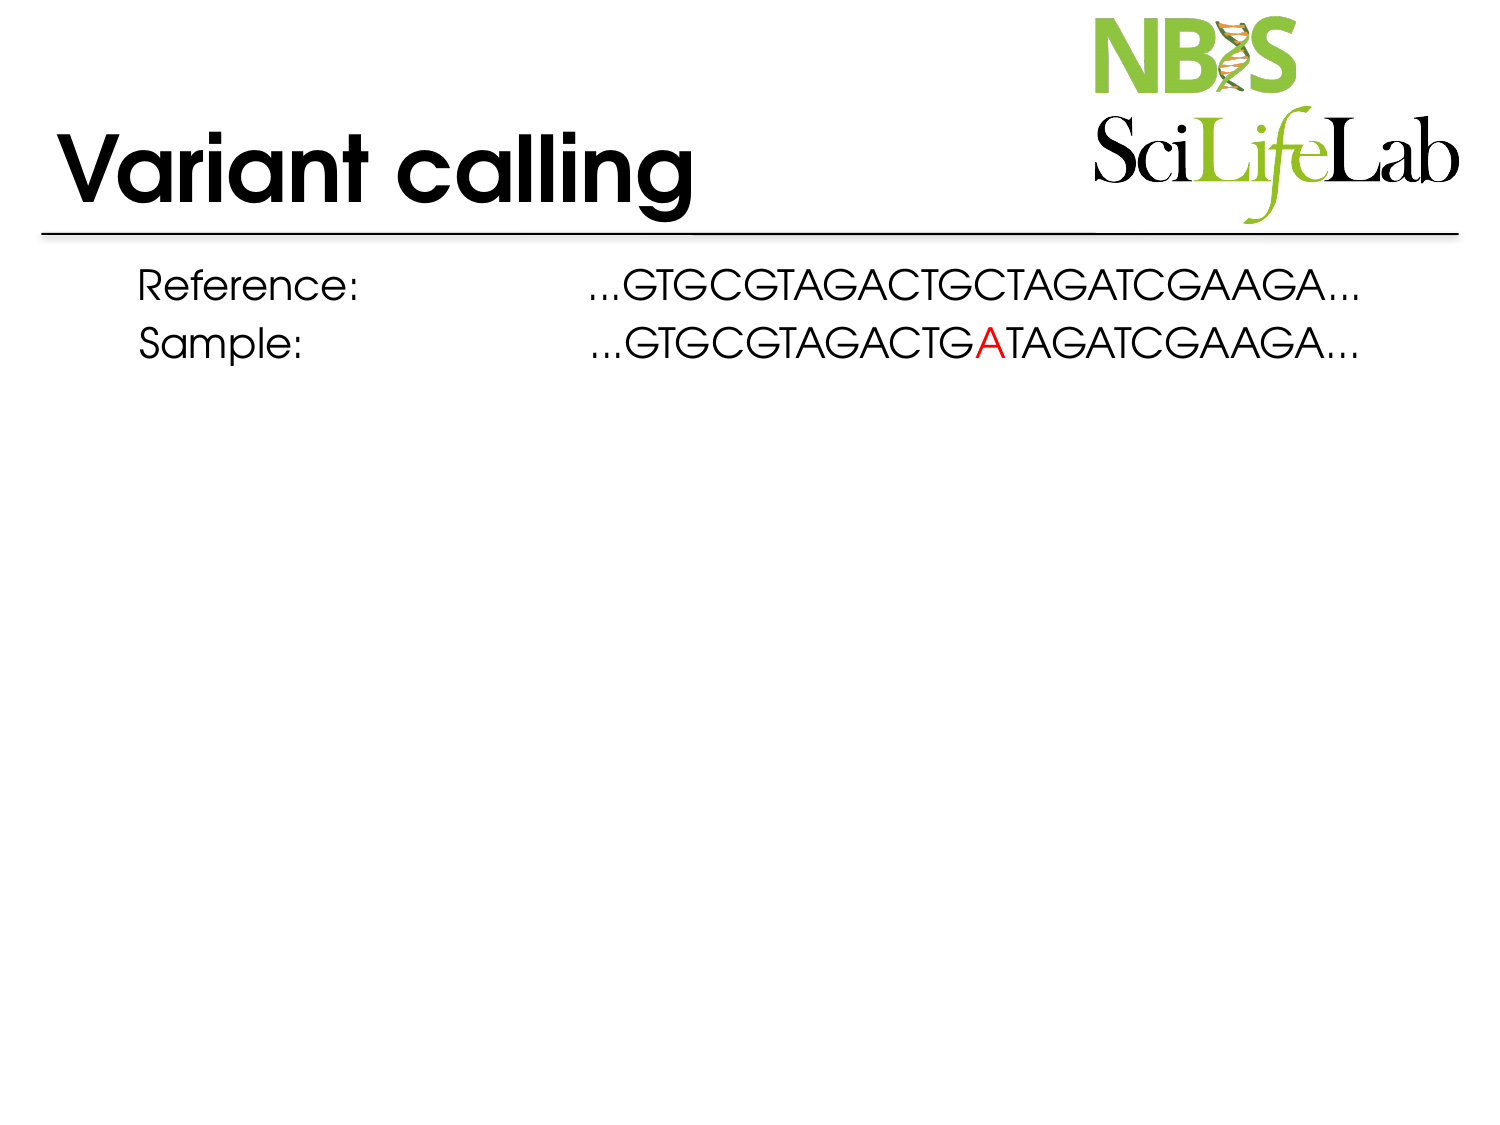

# Variant calling
Reference:		...GTGCGTAGACTGCTAGATCGAAGA...
Sample:		...GTGCGTAGACTGATAGATCGAAGA...